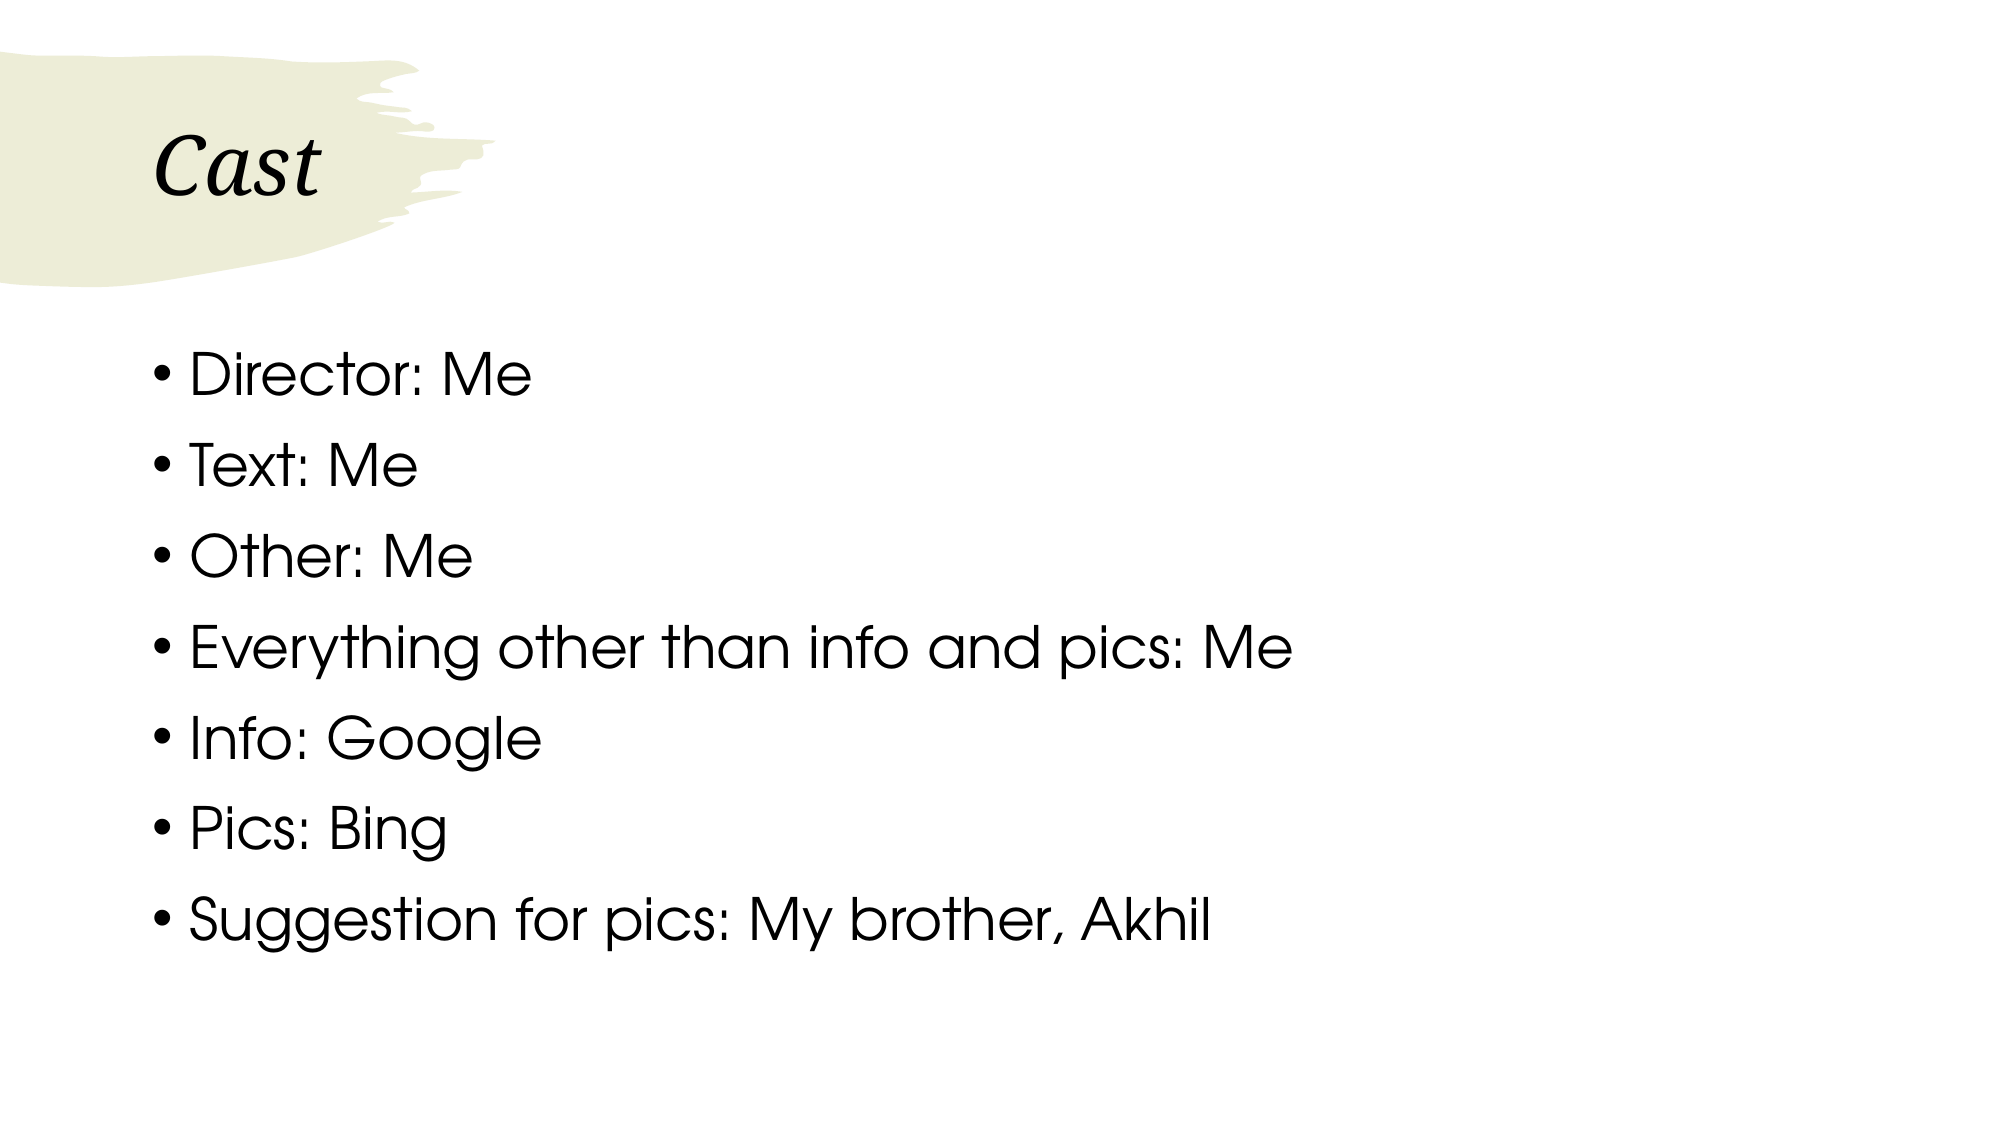

# Cast
Director: Me
Text: Me
Other: Me
Everything other than info and pics: Me
Info: Google
Pics: Bing
Suggestion for pics: My brother, Akhil